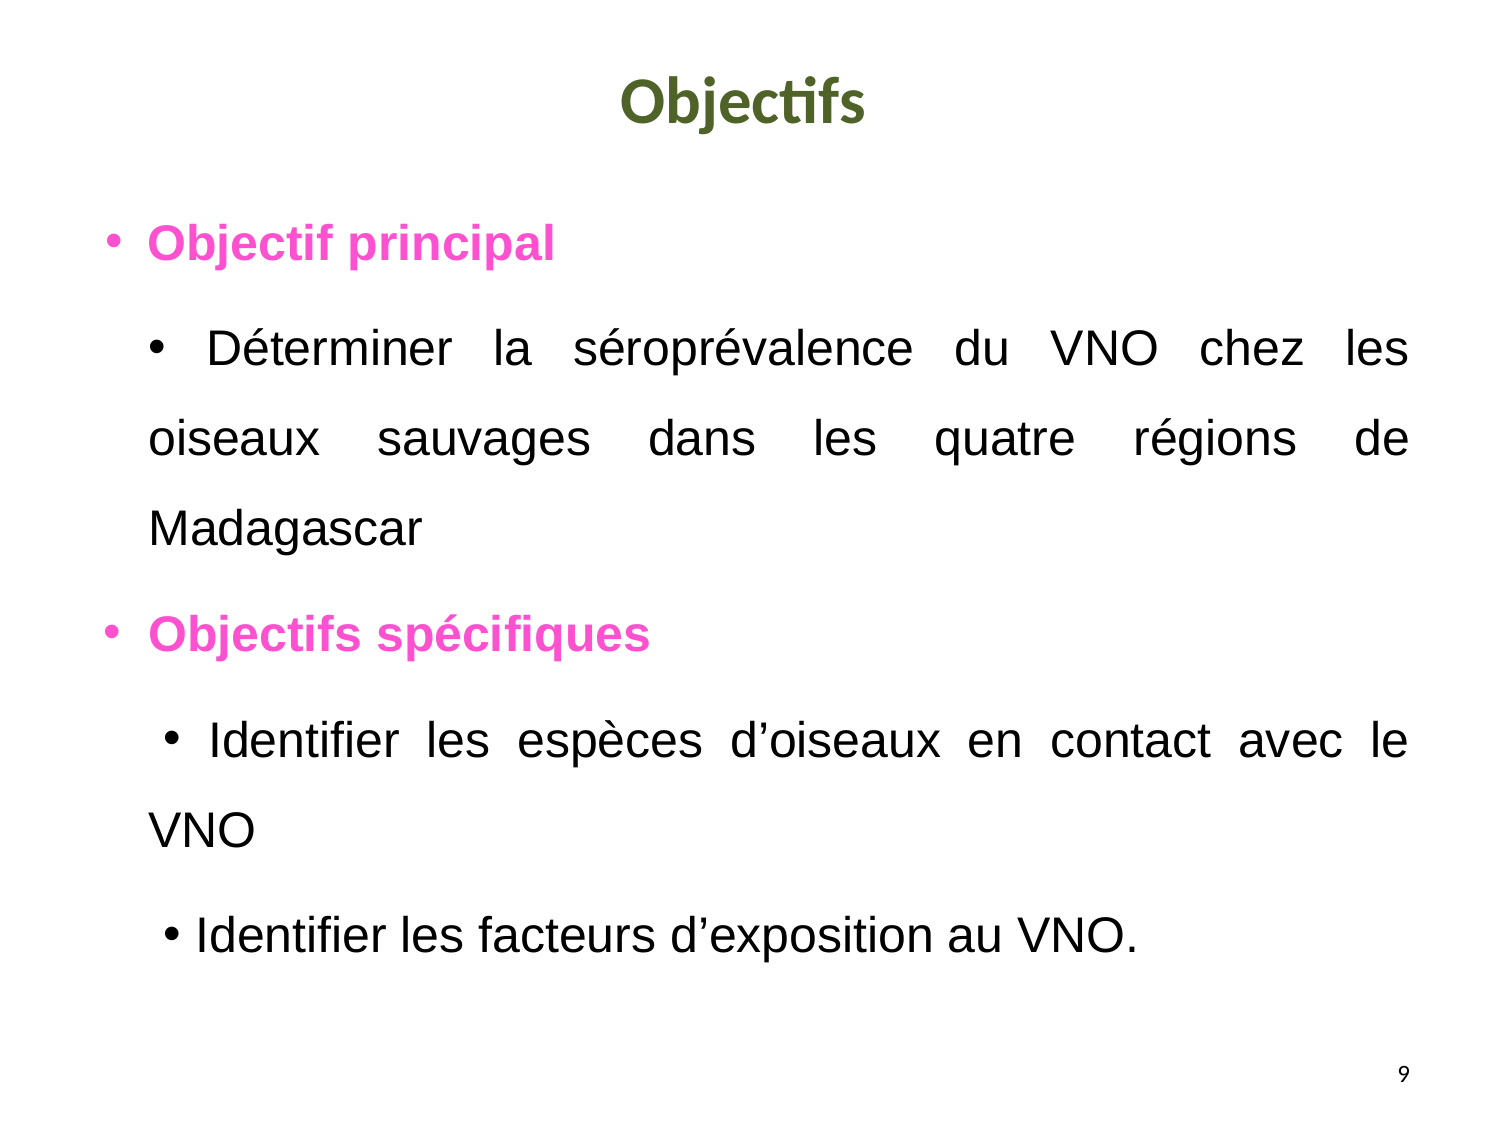

# Objectifs
Objectif principal
 Déterminer la séroprévalence du VNO chez les oiseaux sauvages dans les quatre régions de Madagascar
Objectifs spécifiques
 Identifier les espèces d’oiseaux en contact avec le VNO
 Identifier les facteurs d’exposition au VNO.

9